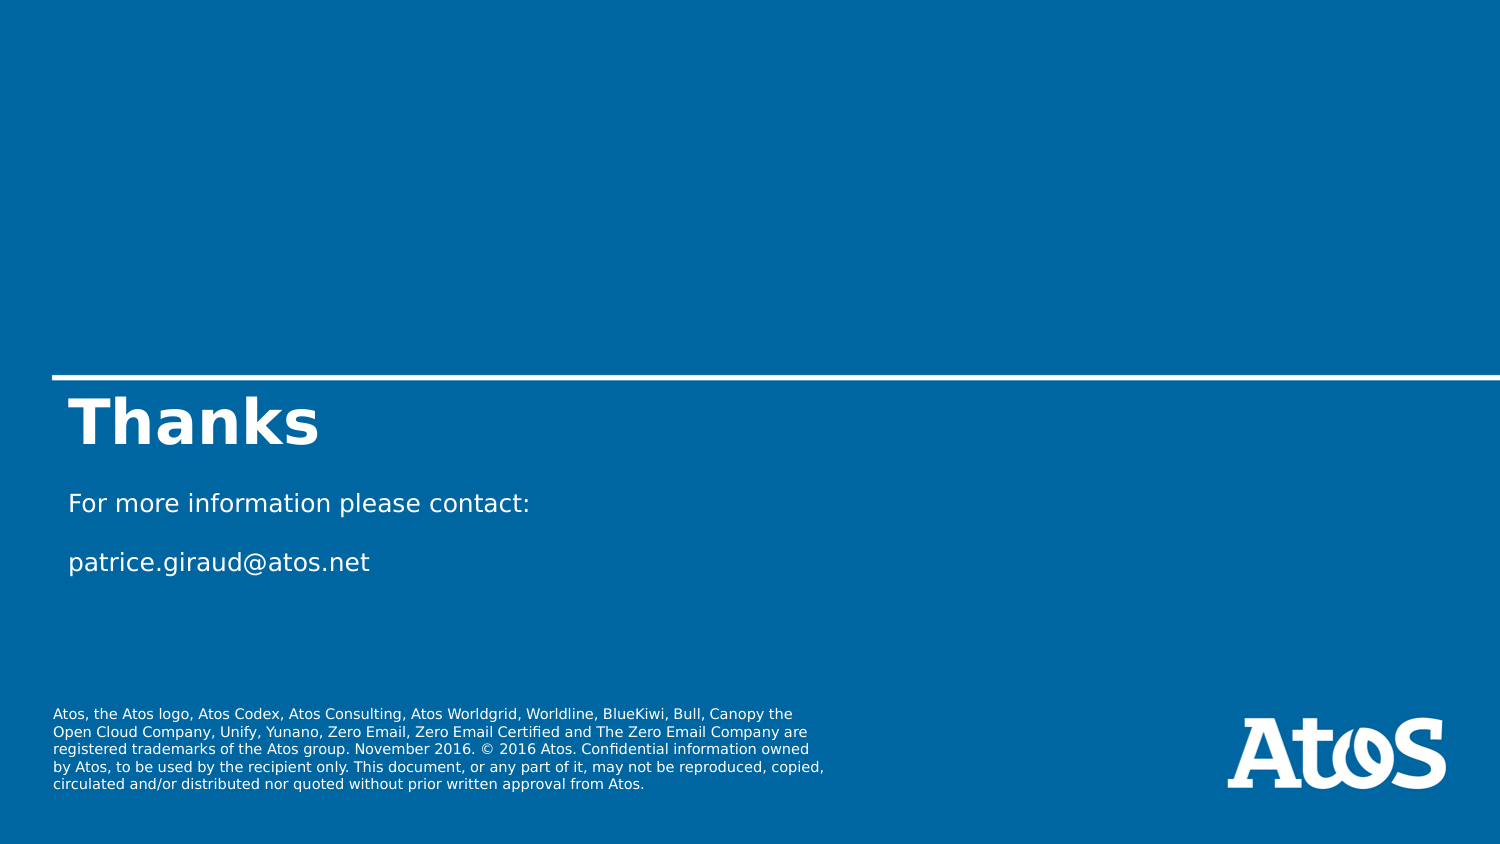

# Thanks For more information please contact: patrice.giraud@atos.net